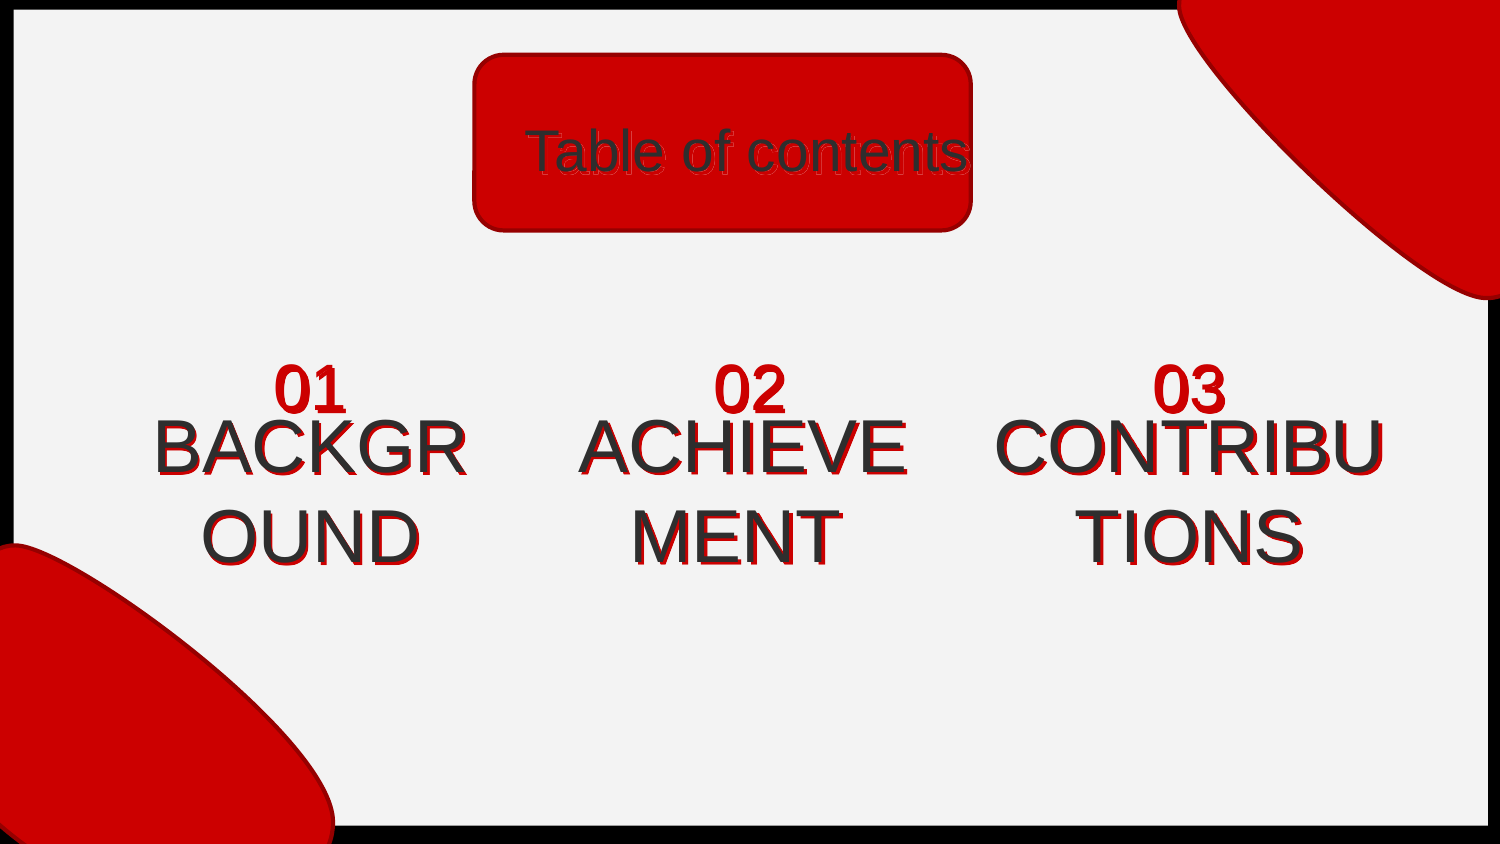

Table of contents
# 01
02
03
BACKGROUND
ACHIEVEMENT
CONTRIBUTIONS